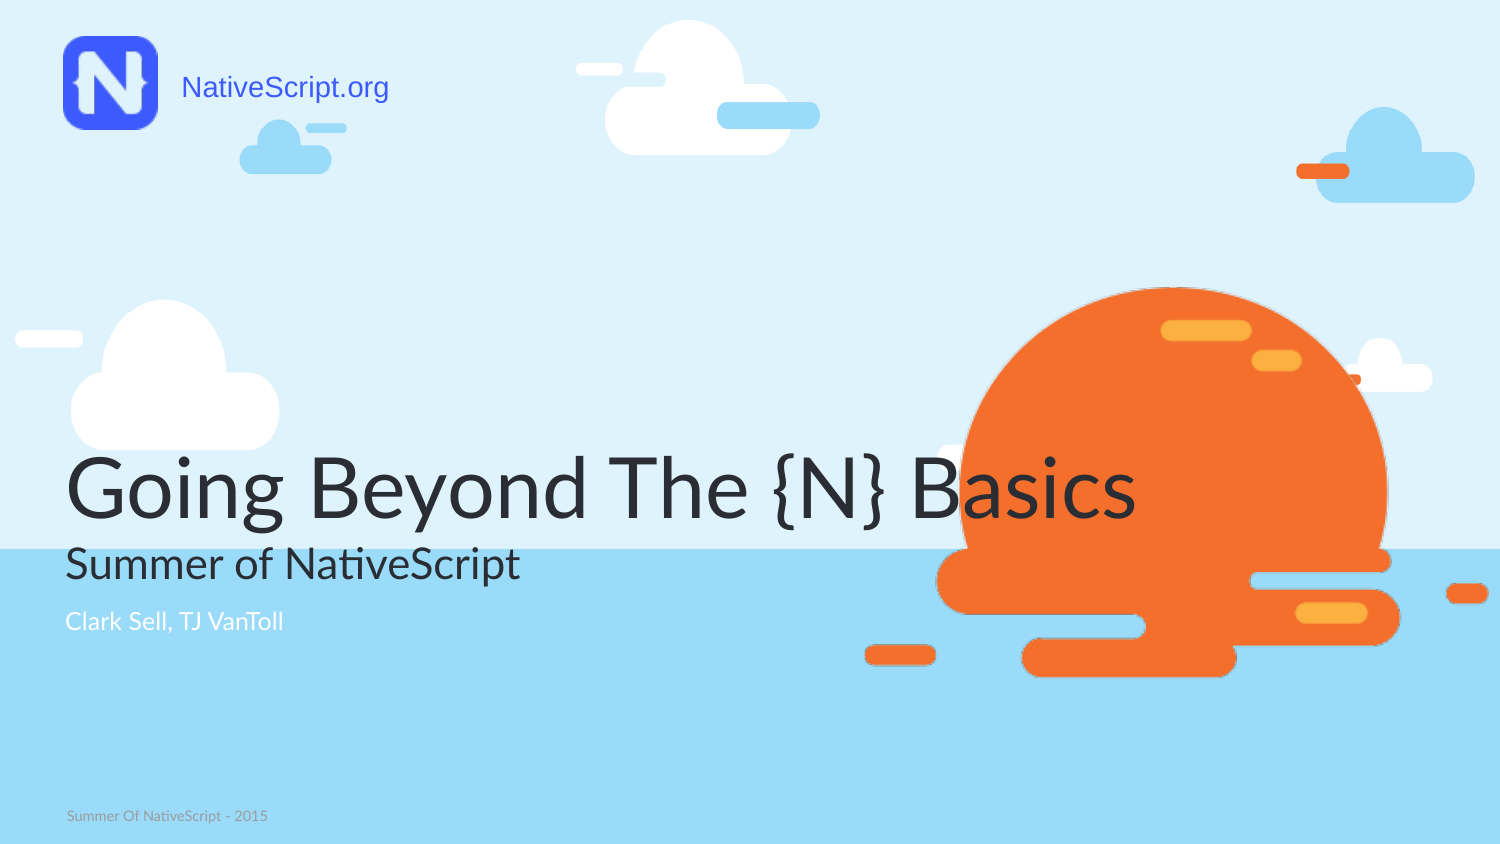

NativeScript.org
# Going Beyond The {N} Basics
Summer of NativeScript
Clark Sell, TJ VanToll